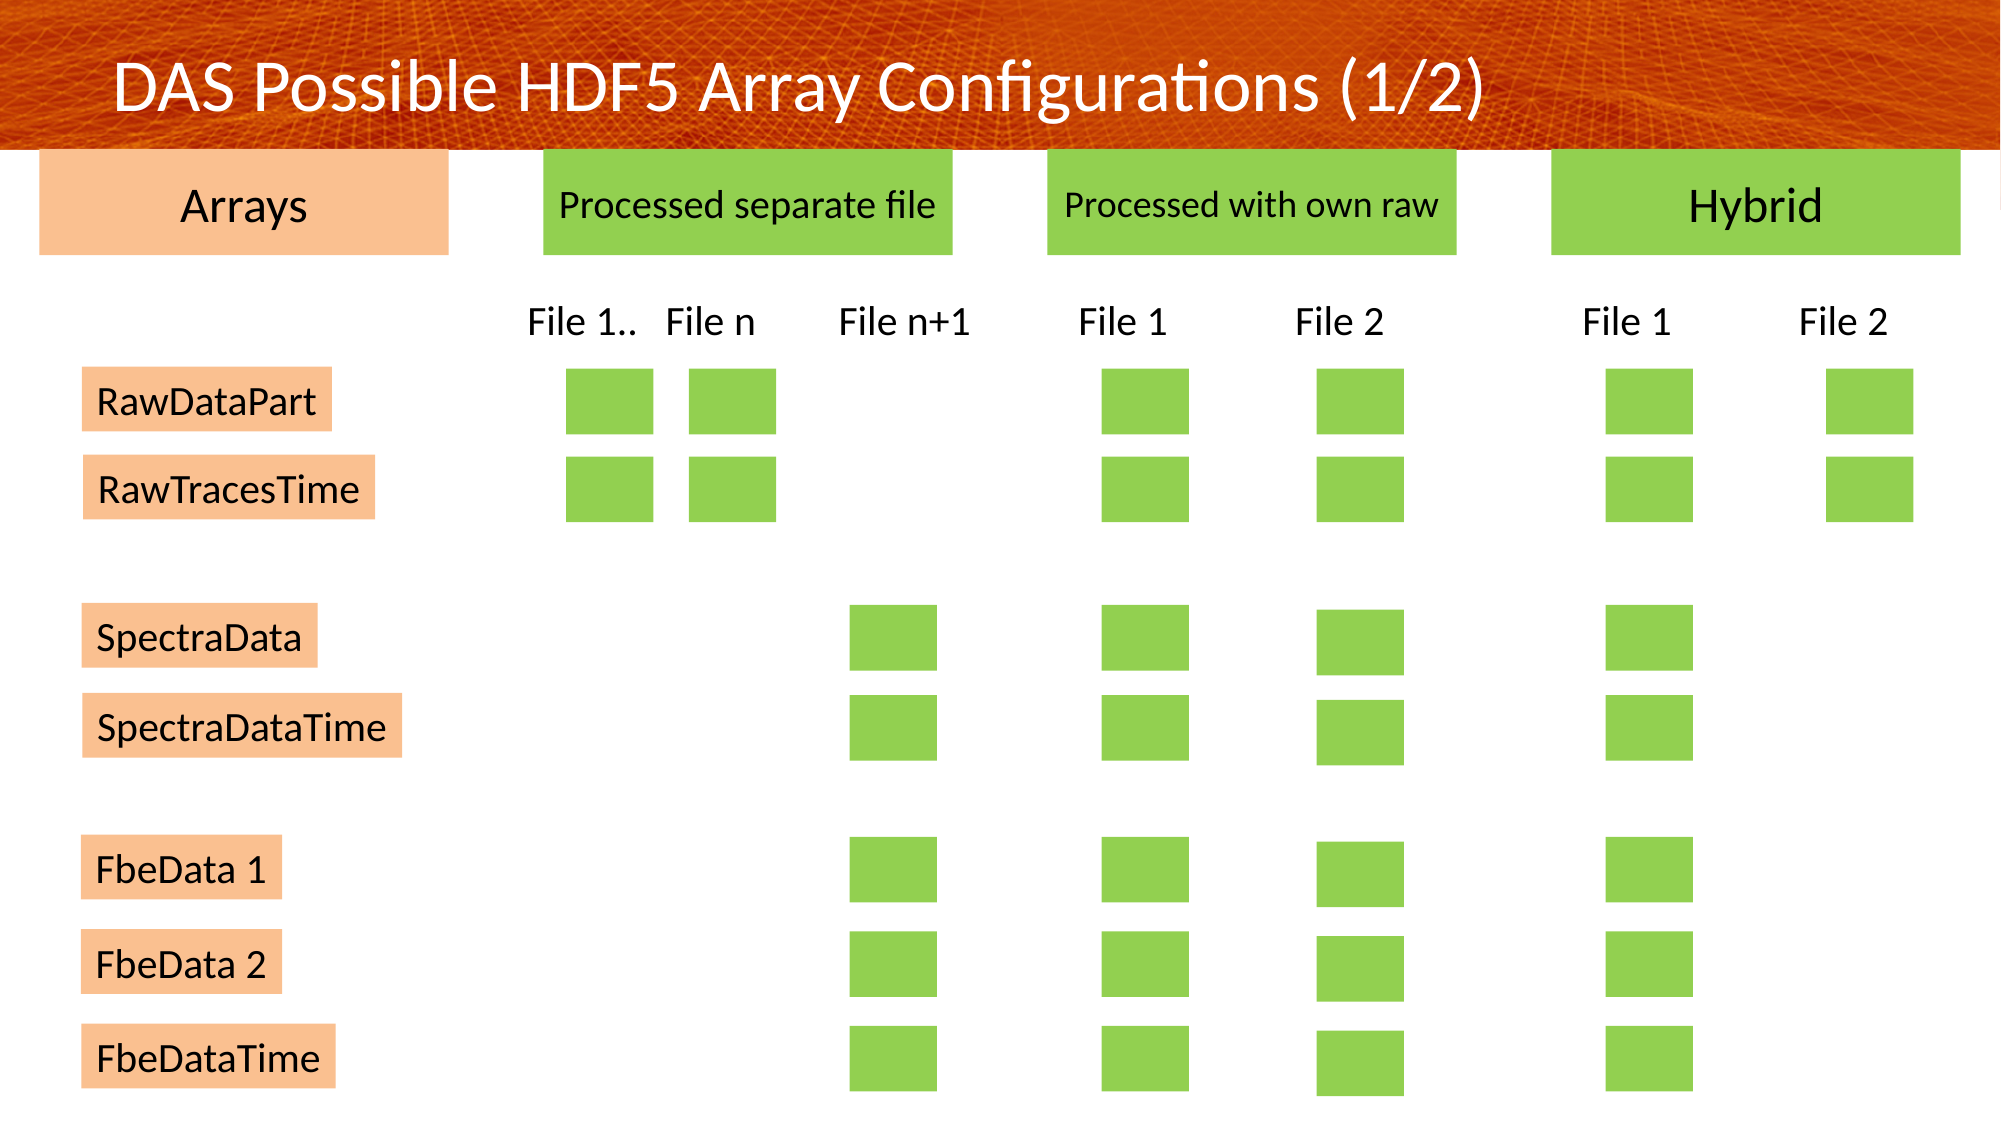

# DAS Possible HDF5 Array Configurations (1/2)
Processed separate file
Processed with own raw
Hybrid
Arrays
RawDataPart
RawTracesTime
SpectraData
SpectraDataTime
FbeData 1
FbeData 2
FbeDataTime

File 1..
File n
File n+1
File 1
File 2
File 1
File 2

1
1
1
1
2
2
2
2